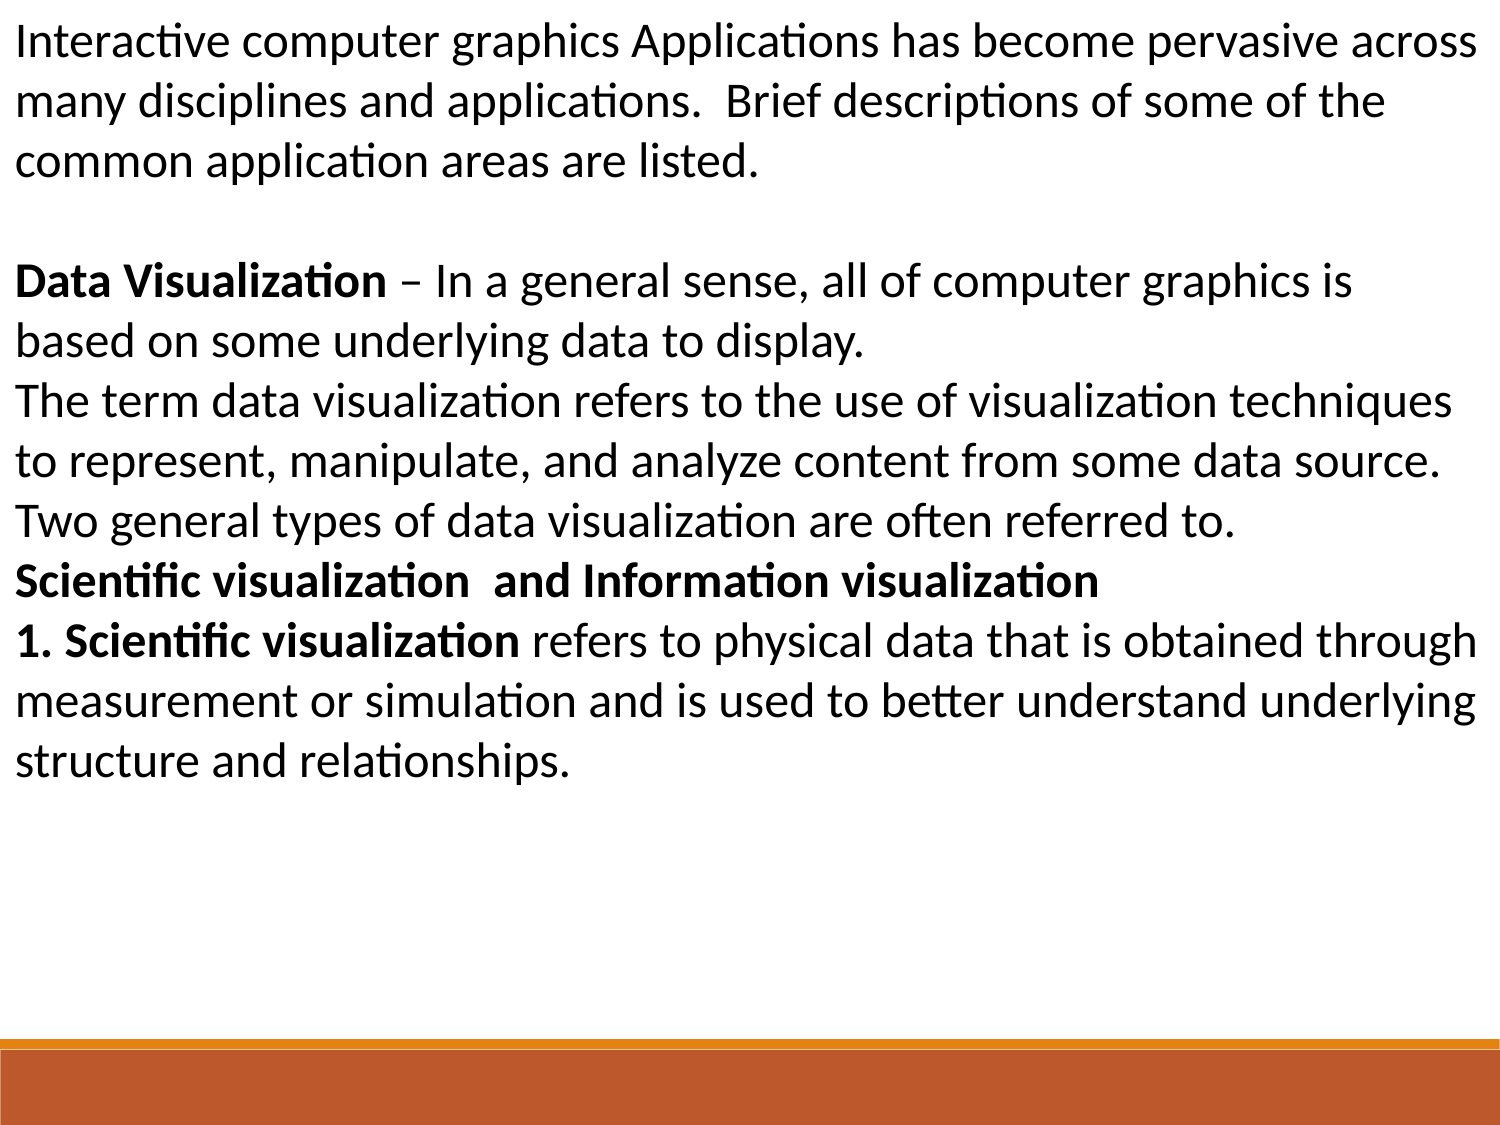

Interactive computer graphics Applications has become pervasive across many disciplines and applications.  Brief descriptions of some of the common application areas are listed.

Data Visualization – In a general sense, all of computer graphics is based on some underlying data to display.
The term data visualization refers to the use of visualization techniques to represent, manipulate, and analyze content from some data source.
Two general types of data visualization are often referred to.
Scientific visualization  and Information visualization
1. Scientific visualization refers to physical data that is obtained through measurement or simulation and is used to better understand underlying structure and relationships.